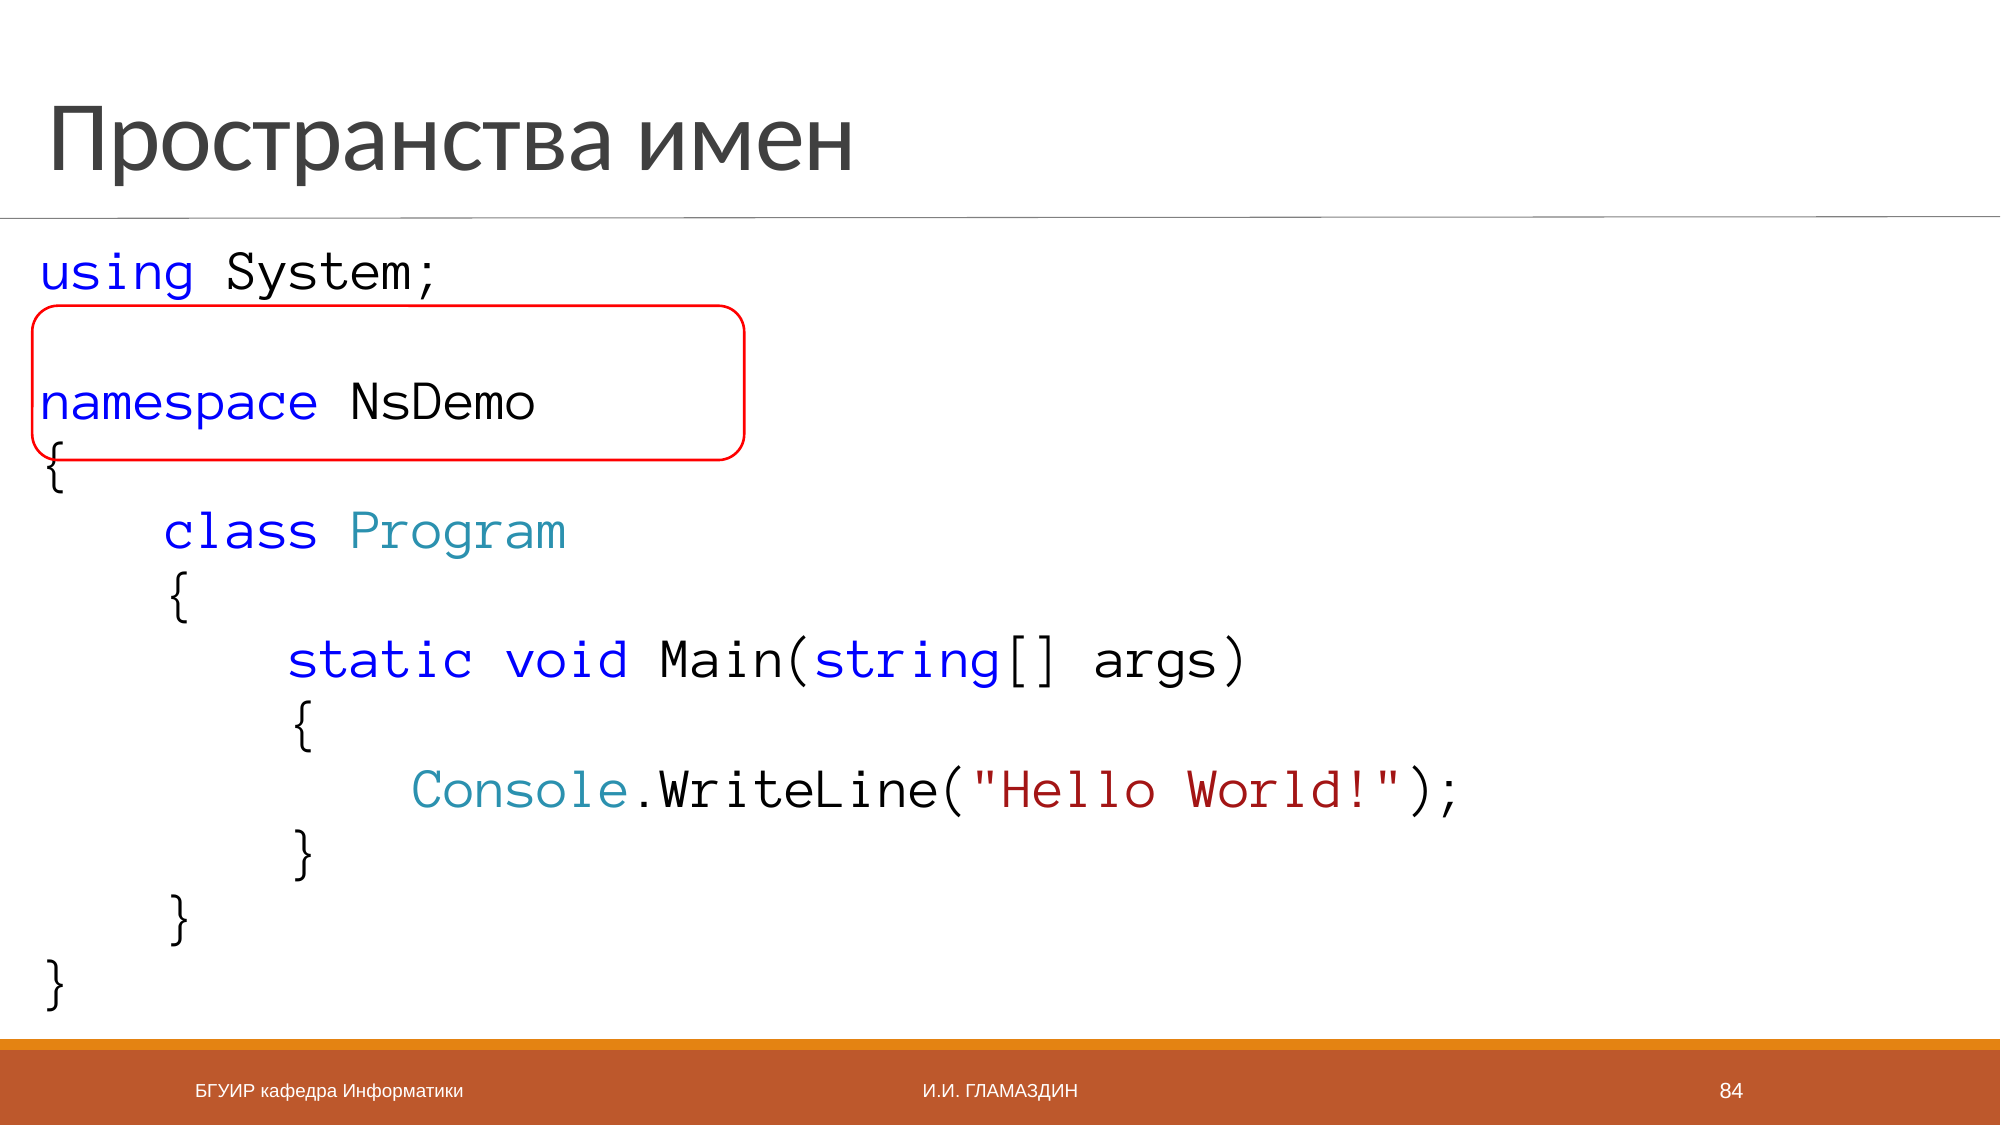

# Пространства имен
using System;

namespace NsDemo
{
    class Program
    {
        static void Main(string[] args)
        {
            Console.WriteLine("Hello World!");
        }
    }
}

БГУИР кафедра Информатики
И.И. Гламаздин
84